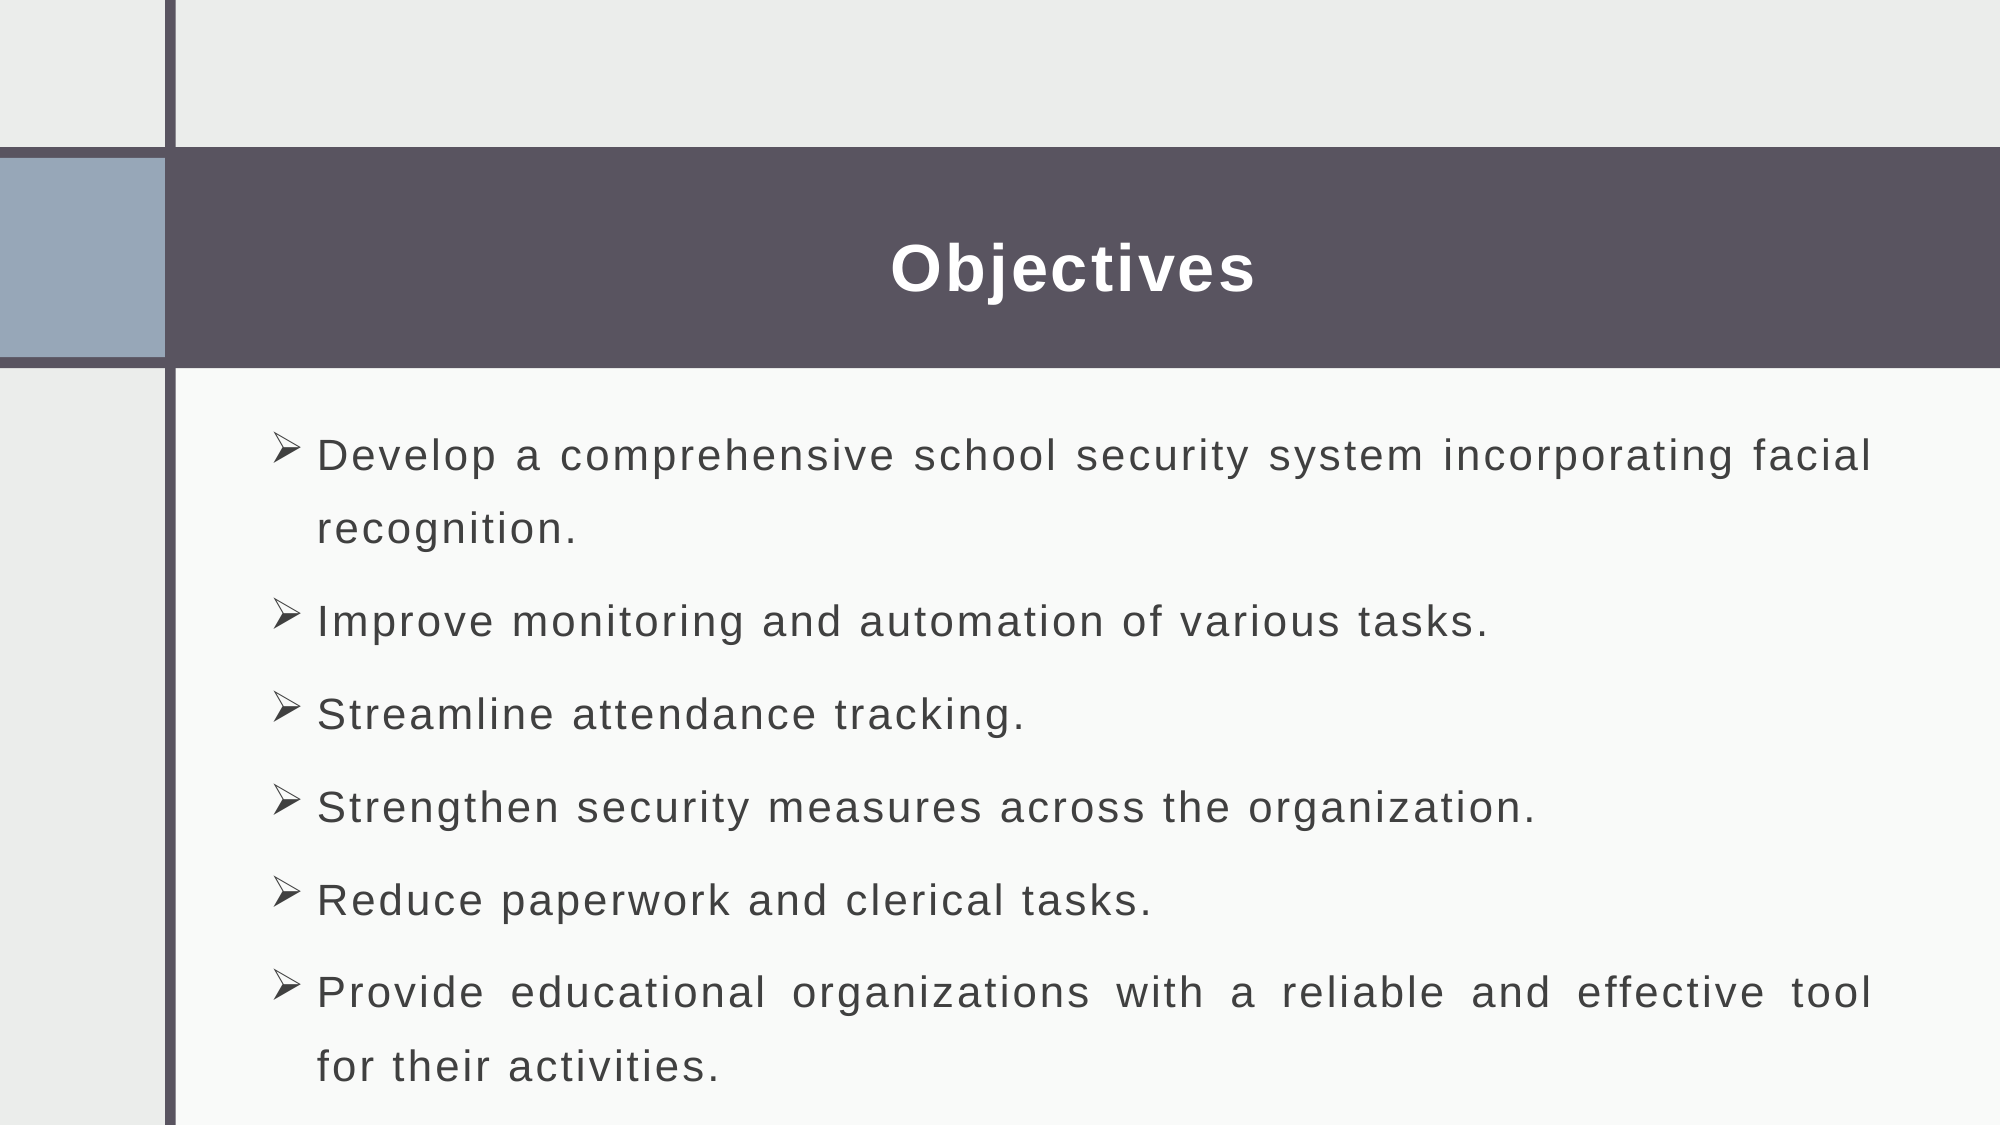

# Objectives
Develop a comprehensive school security system incorporating facial recognition.
Improve monitoring and automation of various tasks.
Streamline attendance tracking.
Strengthen security measures across the organization.
Reduce paperwork and clerical tasks.
Provide educational organizations with a reliable and effective tool for their activities.